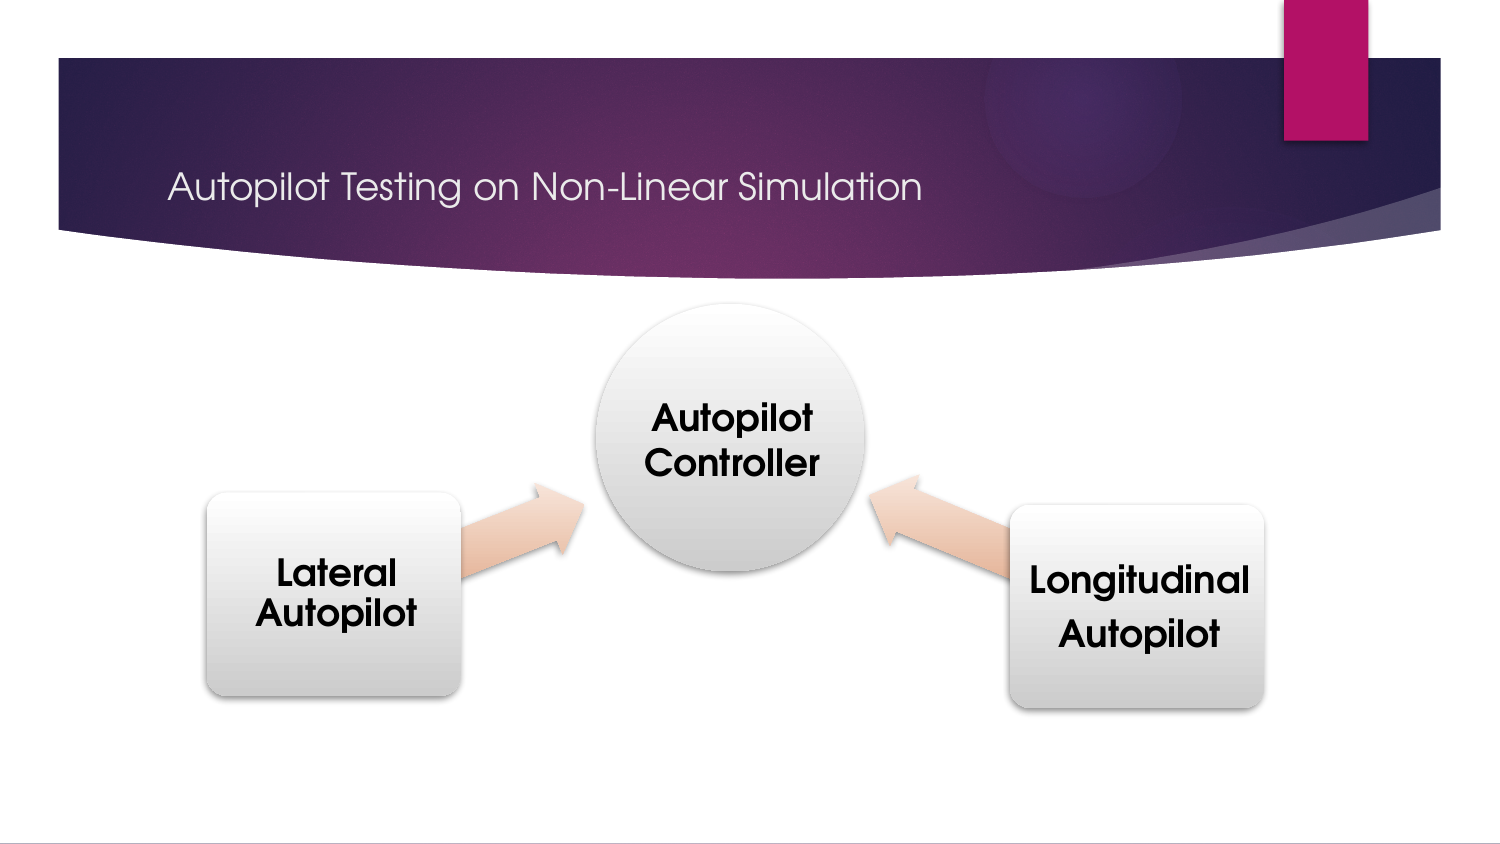

# Autopilot Testing on Non-Linear Simulation

Lateral Autopilot

Longitudinal
Autopilot

Autopilot Controller